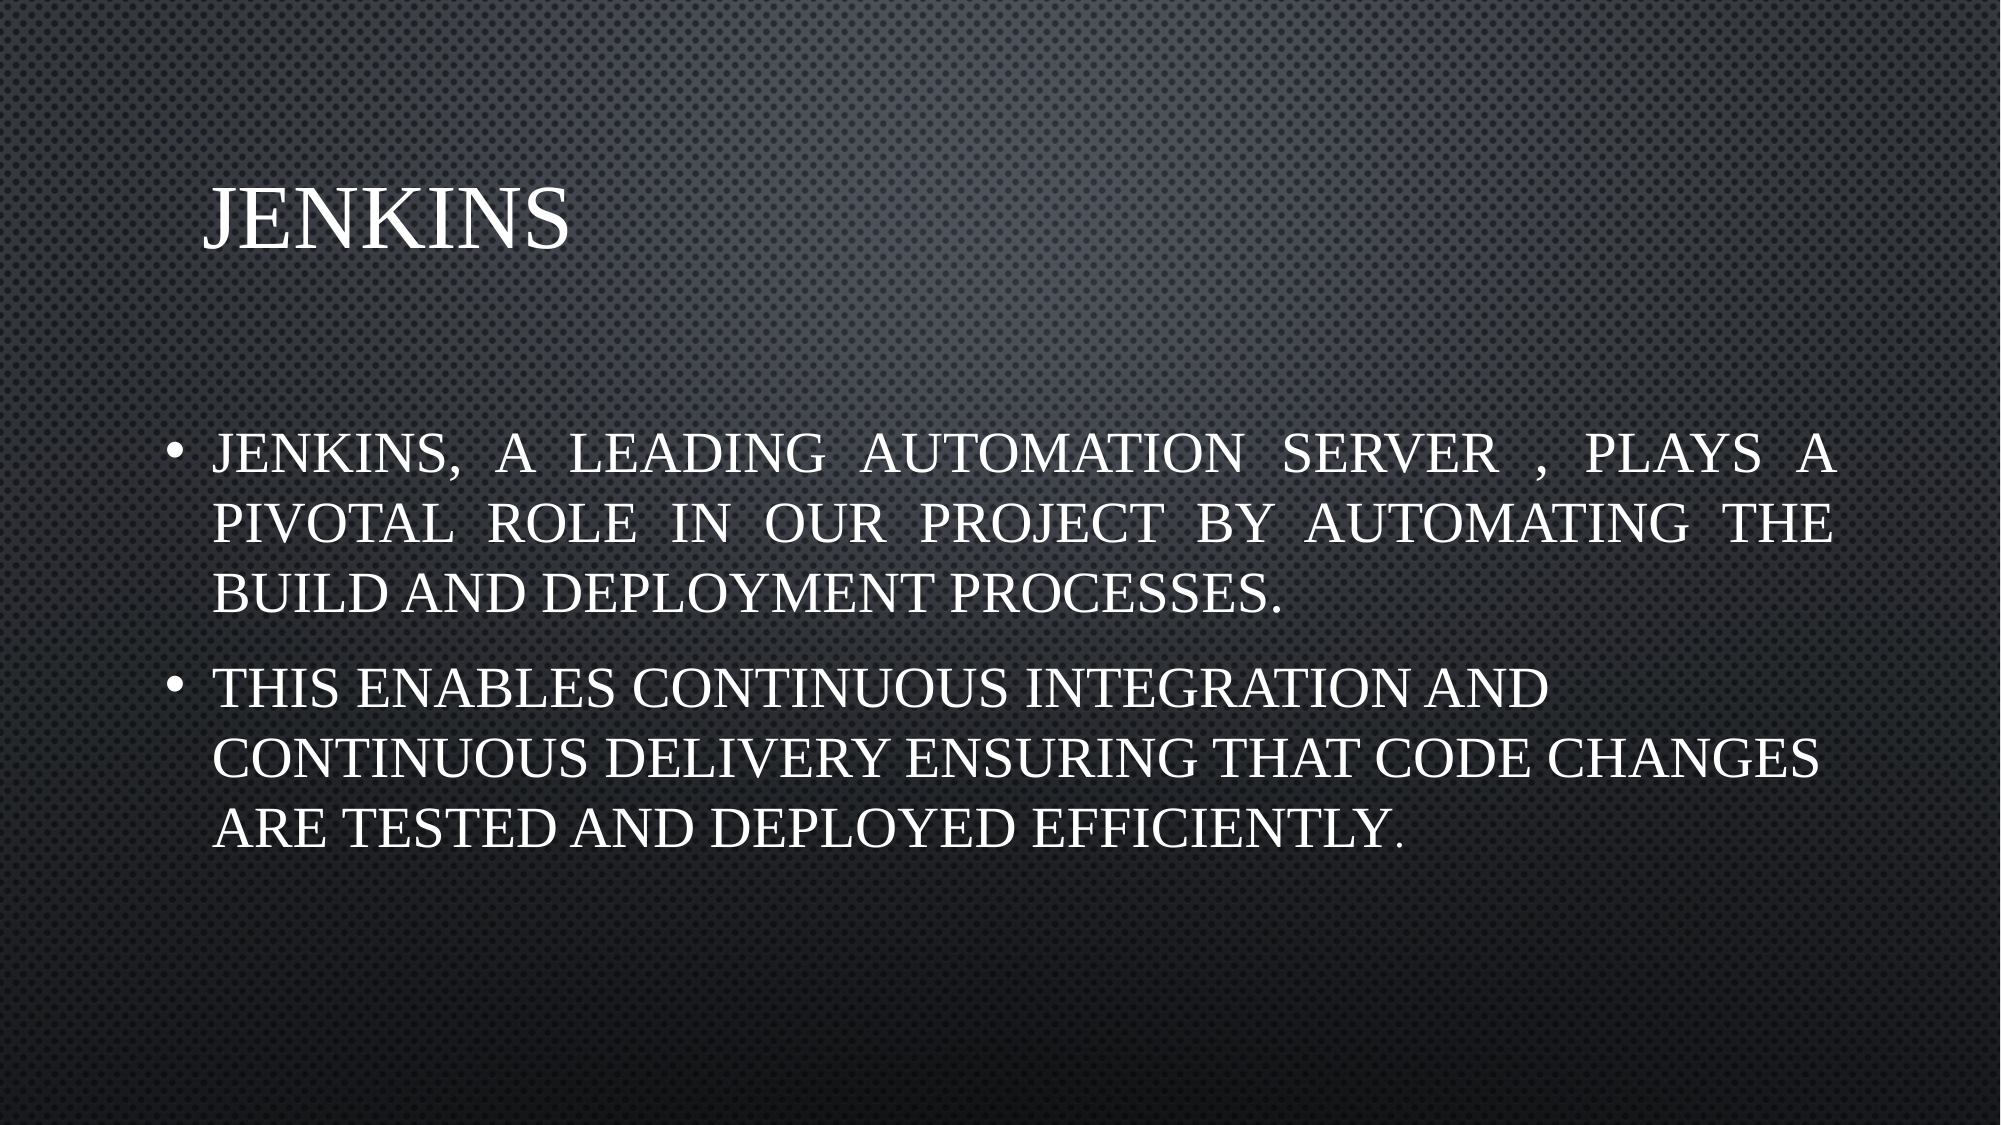

# Jenkins
Jenkins, a leading automation server , plays a pivotal role in our project by automating the build and deployment processes.
This enables continuous integration and continuous delivery ensuring that code changes are tested and deployed efficiently.